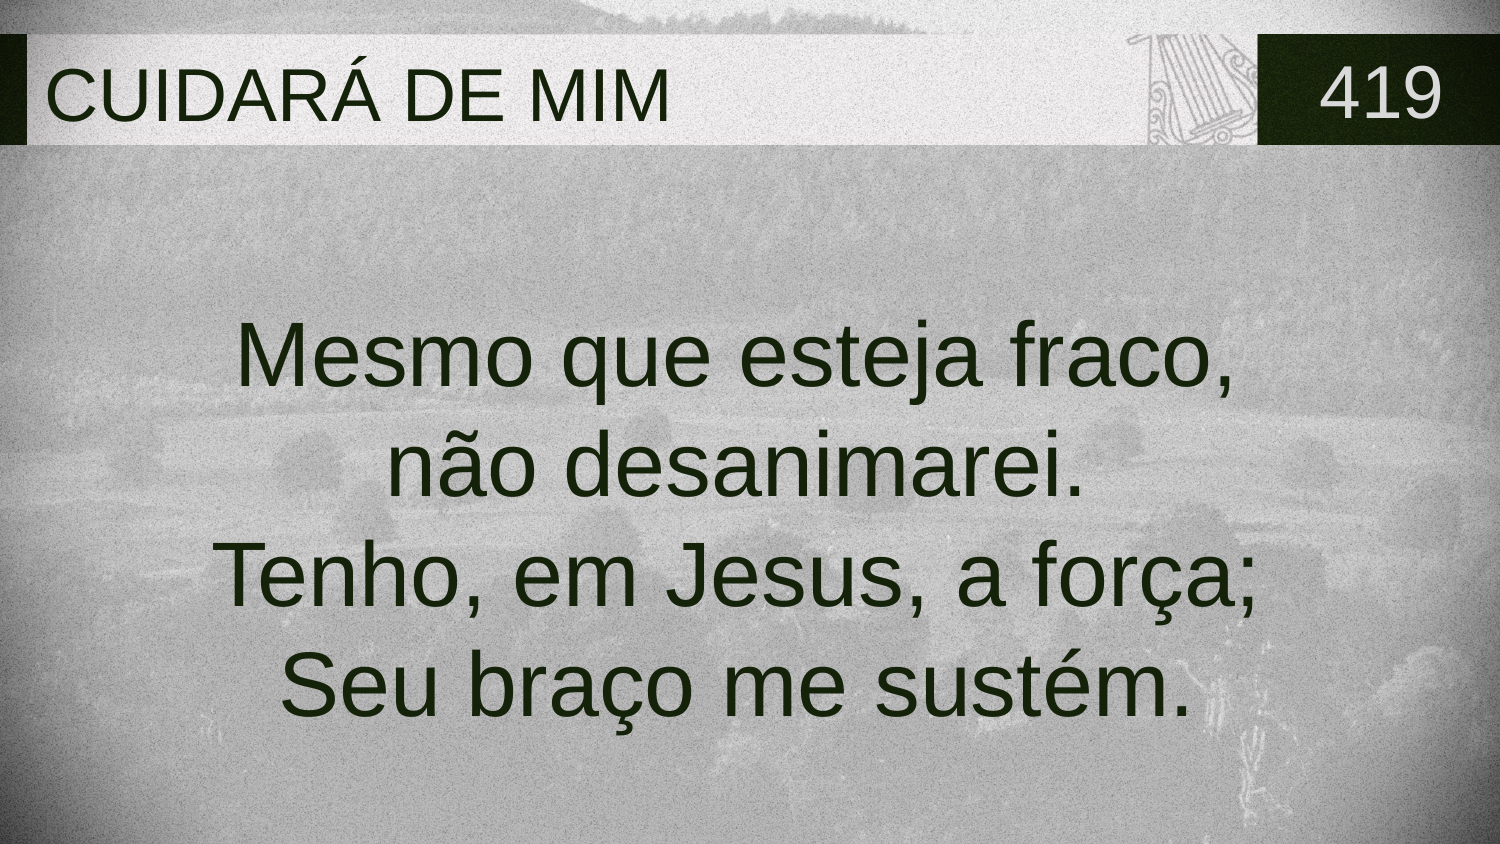

# CUIDARÁ DE MIM
419
Mesmo que esteja fraco,
não desanimarei.
Tenho, em Jesus, a força;
Seu braço me sustém.